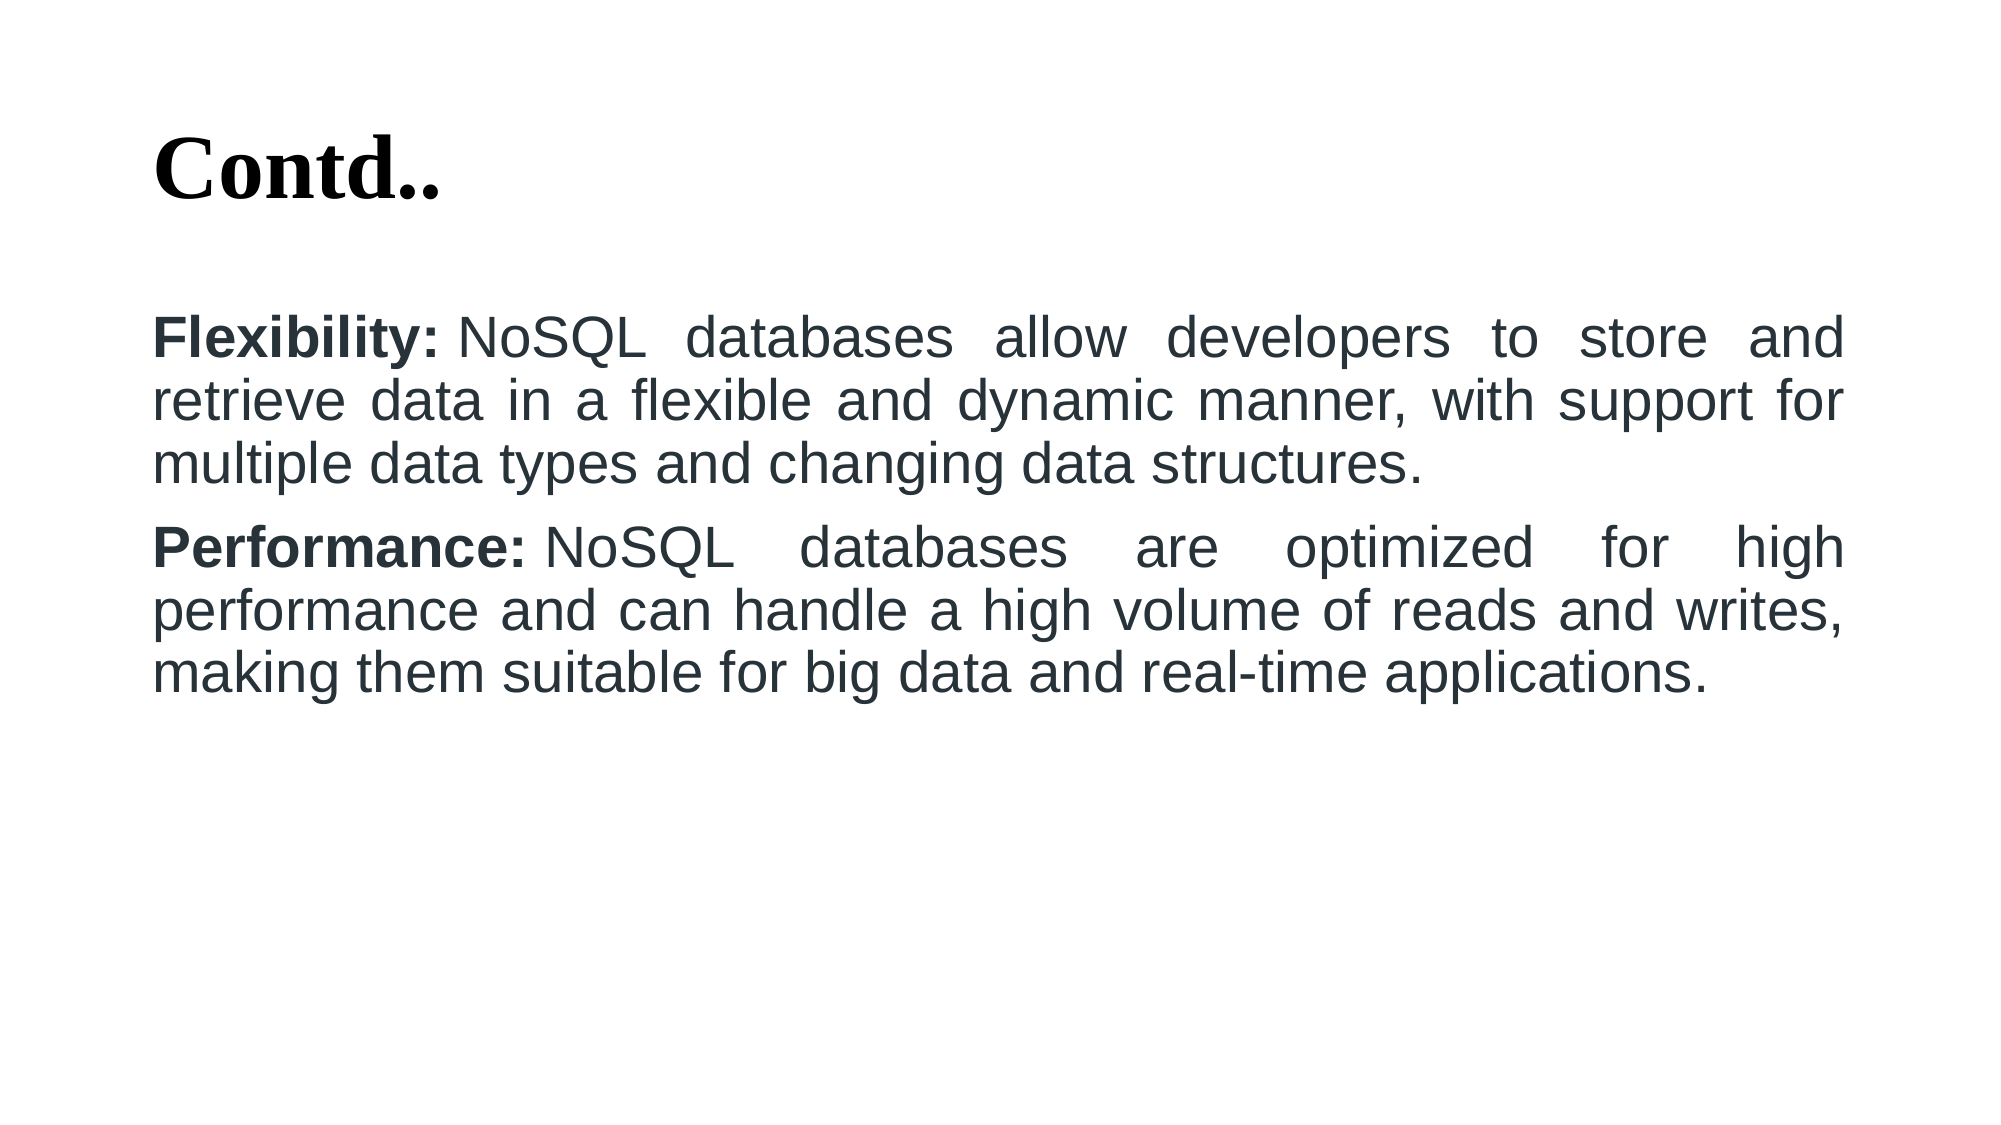

# Contd..
Flexibility: NoSQL databases allow developers to store and retrieve data in a flexible and dynamic manner, with support for multiple data types and changing data structures.
Performance: NoSQL databases are optimized for high performance and can handle a high volume of reads and writes, making them suitable for big data and real-time applications.